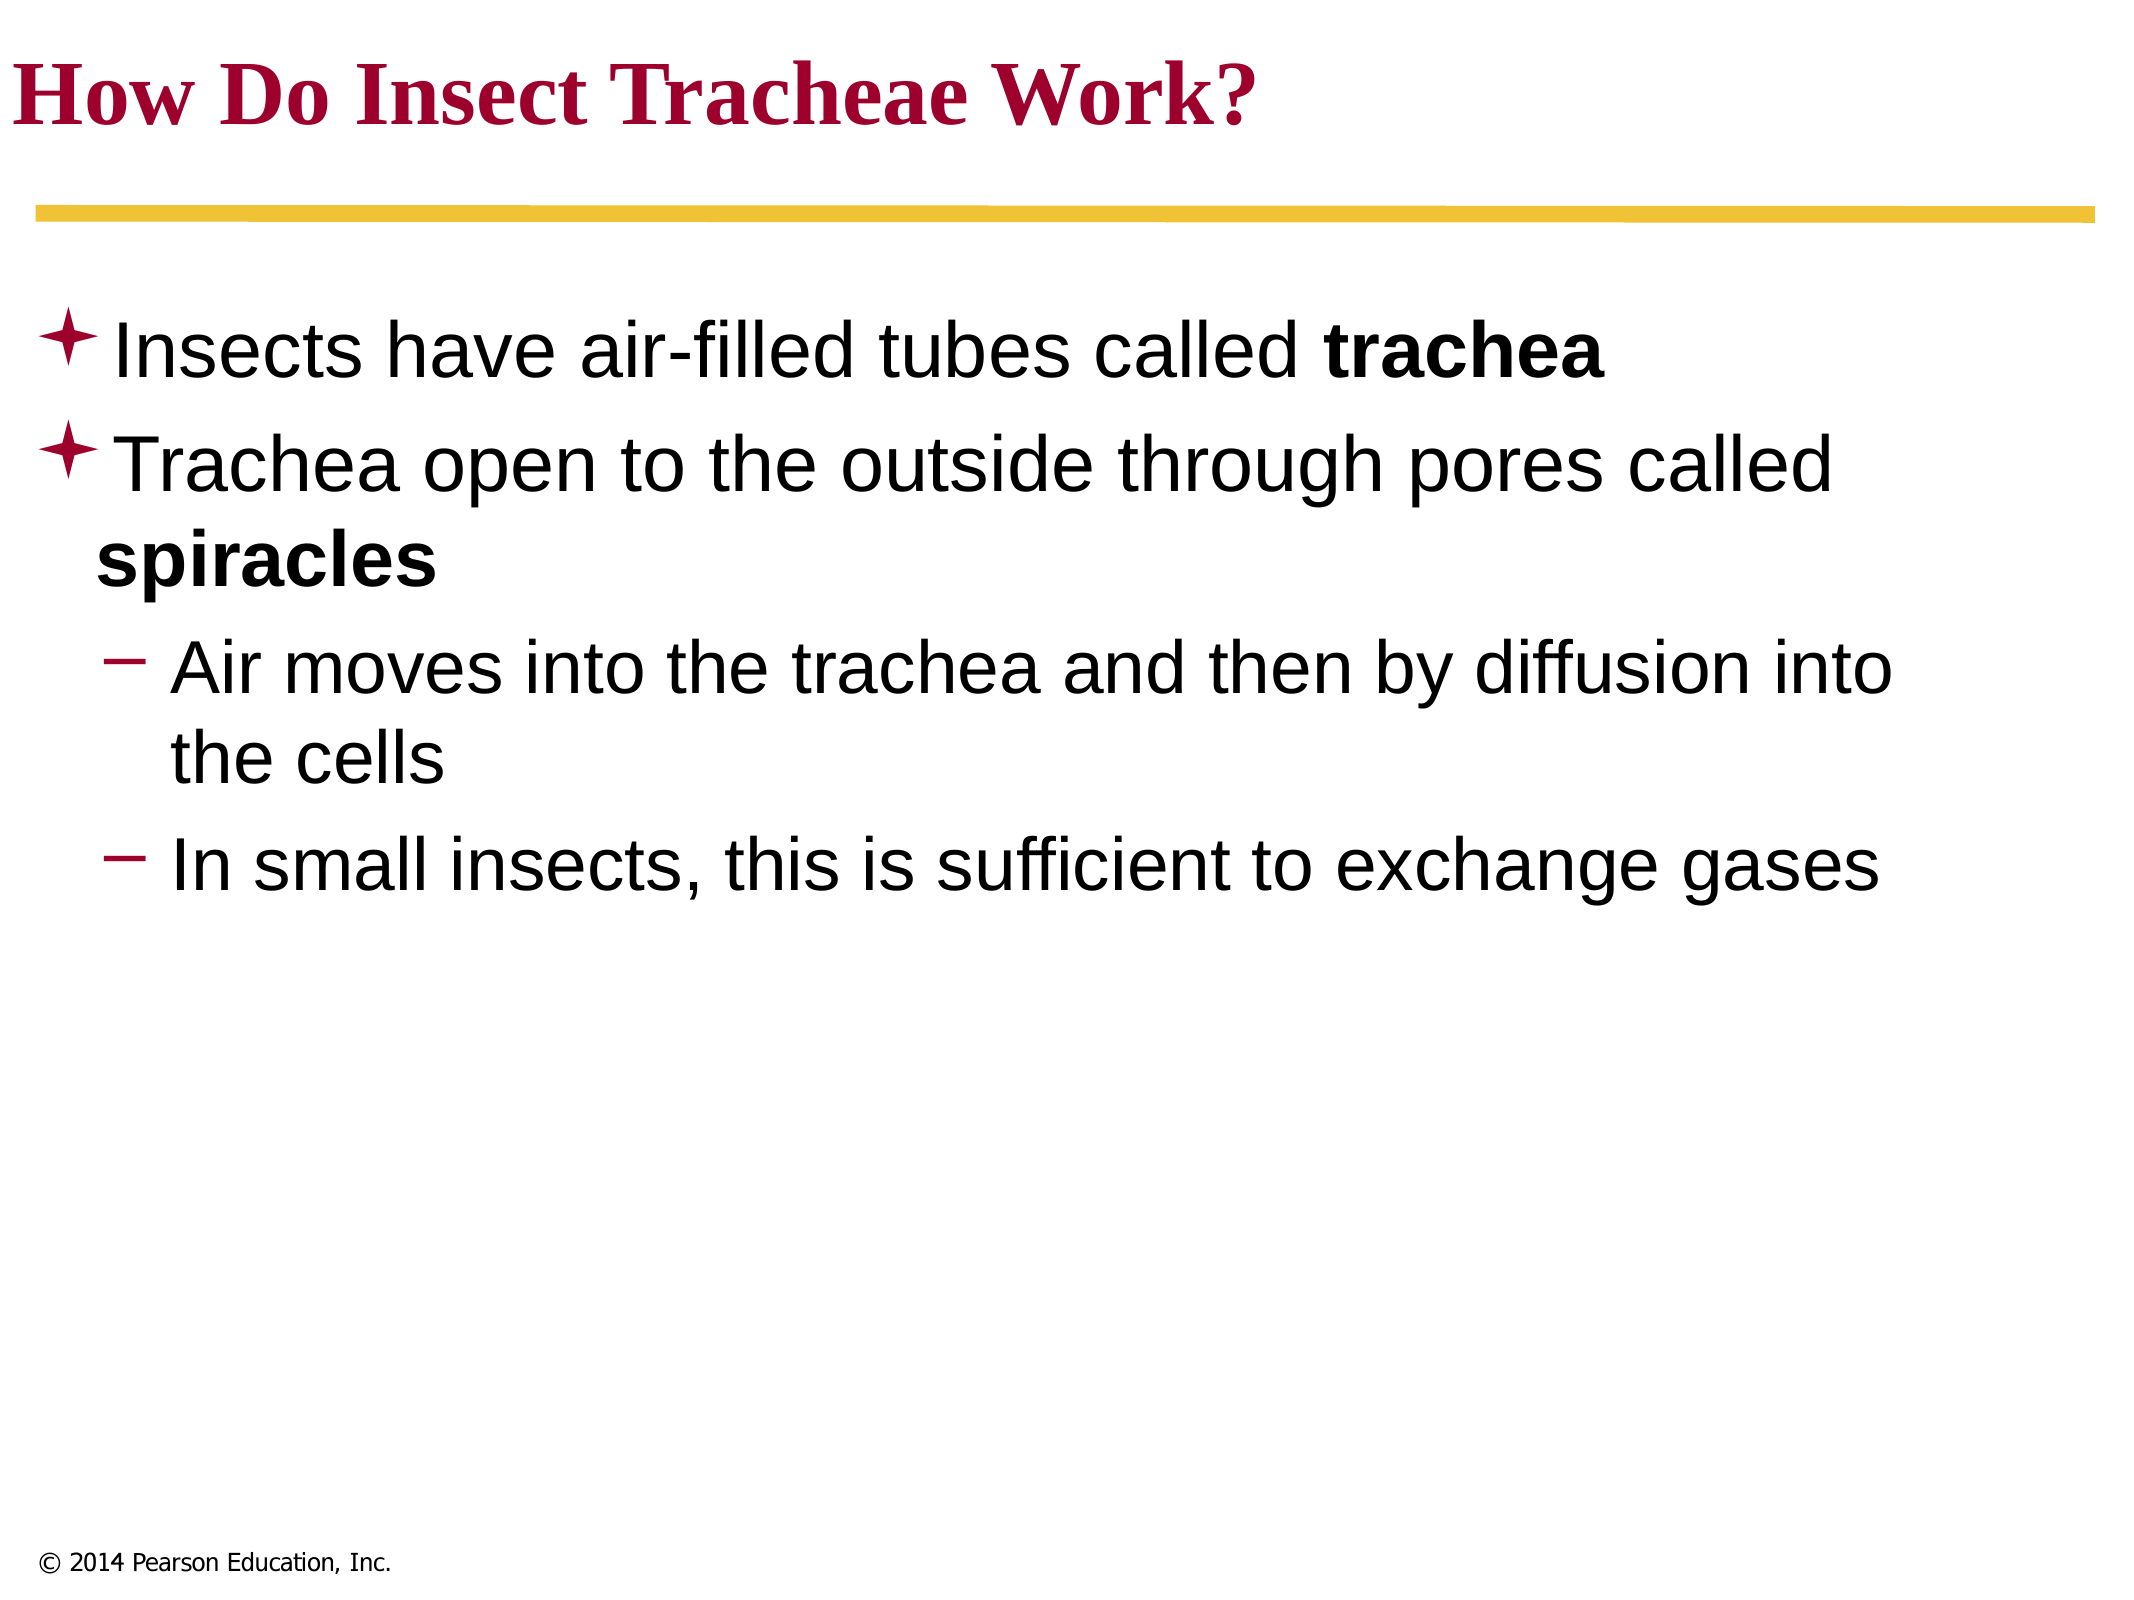

How Do Insect Tracheae Work?

Insects have air-filled tubes called trachea
Trachea open to the outside through pores called spiracles
Air moves into the trachea and then by diffusion into
the cells
In small insects, this is sufficient to exchange gases